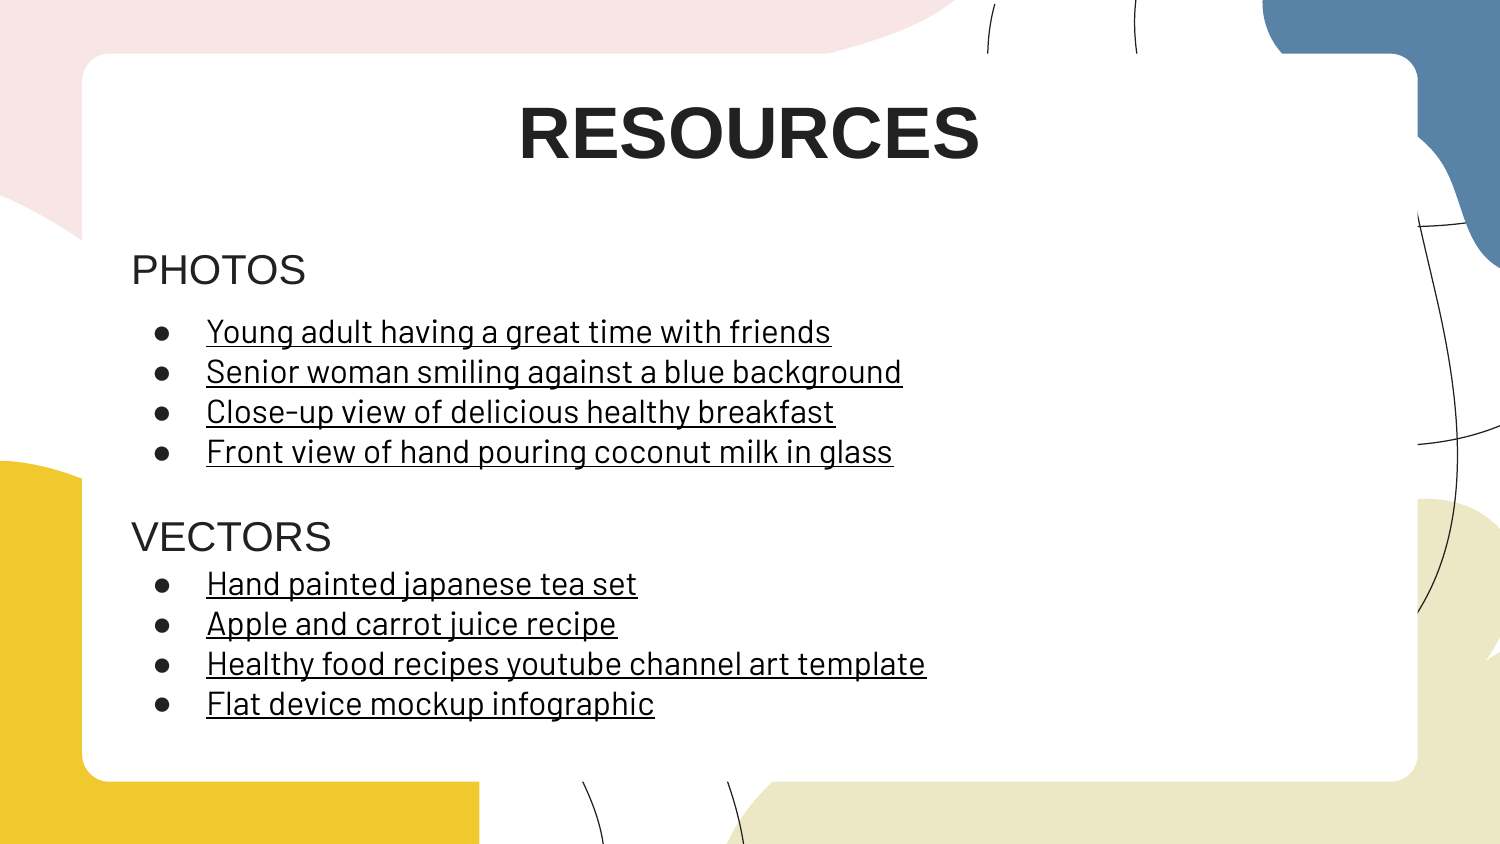

RESOURCES
# PHOTOS
Young adult having a great time with friends
Senior woman smiling against a blue background
Close-up view of delicious healthy breakfast
Front view of hand pouring coconut milk in glass
VECTORS
Hand painted japanese tea set
Apple and carrot juice recipe
Healthy food recipes youtube channel art template
Flat device mockup infographic